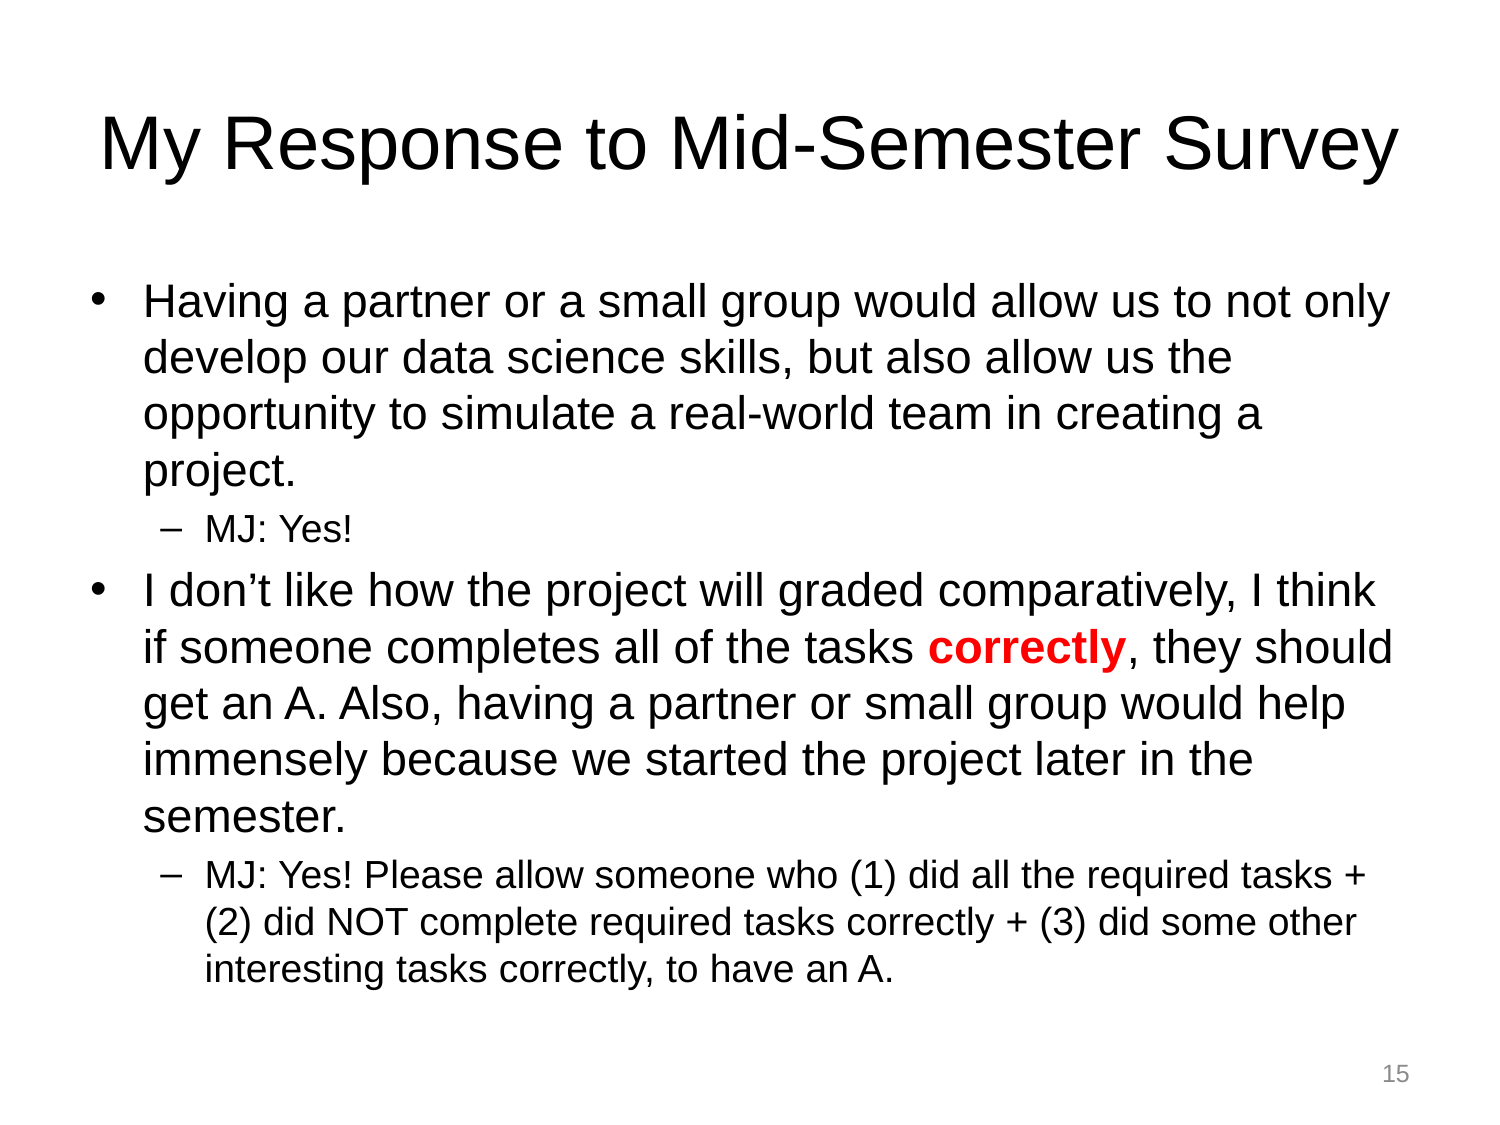

# My Response to Mid-Semester Survey
Having a partner or a small group would allow us to not only develop our data science skills, but also allow us the opportunity to simulate a real-world team in creating a project.
MJ: Yes!
I don’t like how the project will graded comparatively, I think if someone completes all of the tasks correctly, they should get an A. Also, having a partner or small group would help immensely because we started the project later in the semester.
MJ: Yes! Please allow someone who (1) did all the required tasks + (2) did NOT complete required tasks correctly + (3) did some other interesting tasks correctly, to have an A.
15